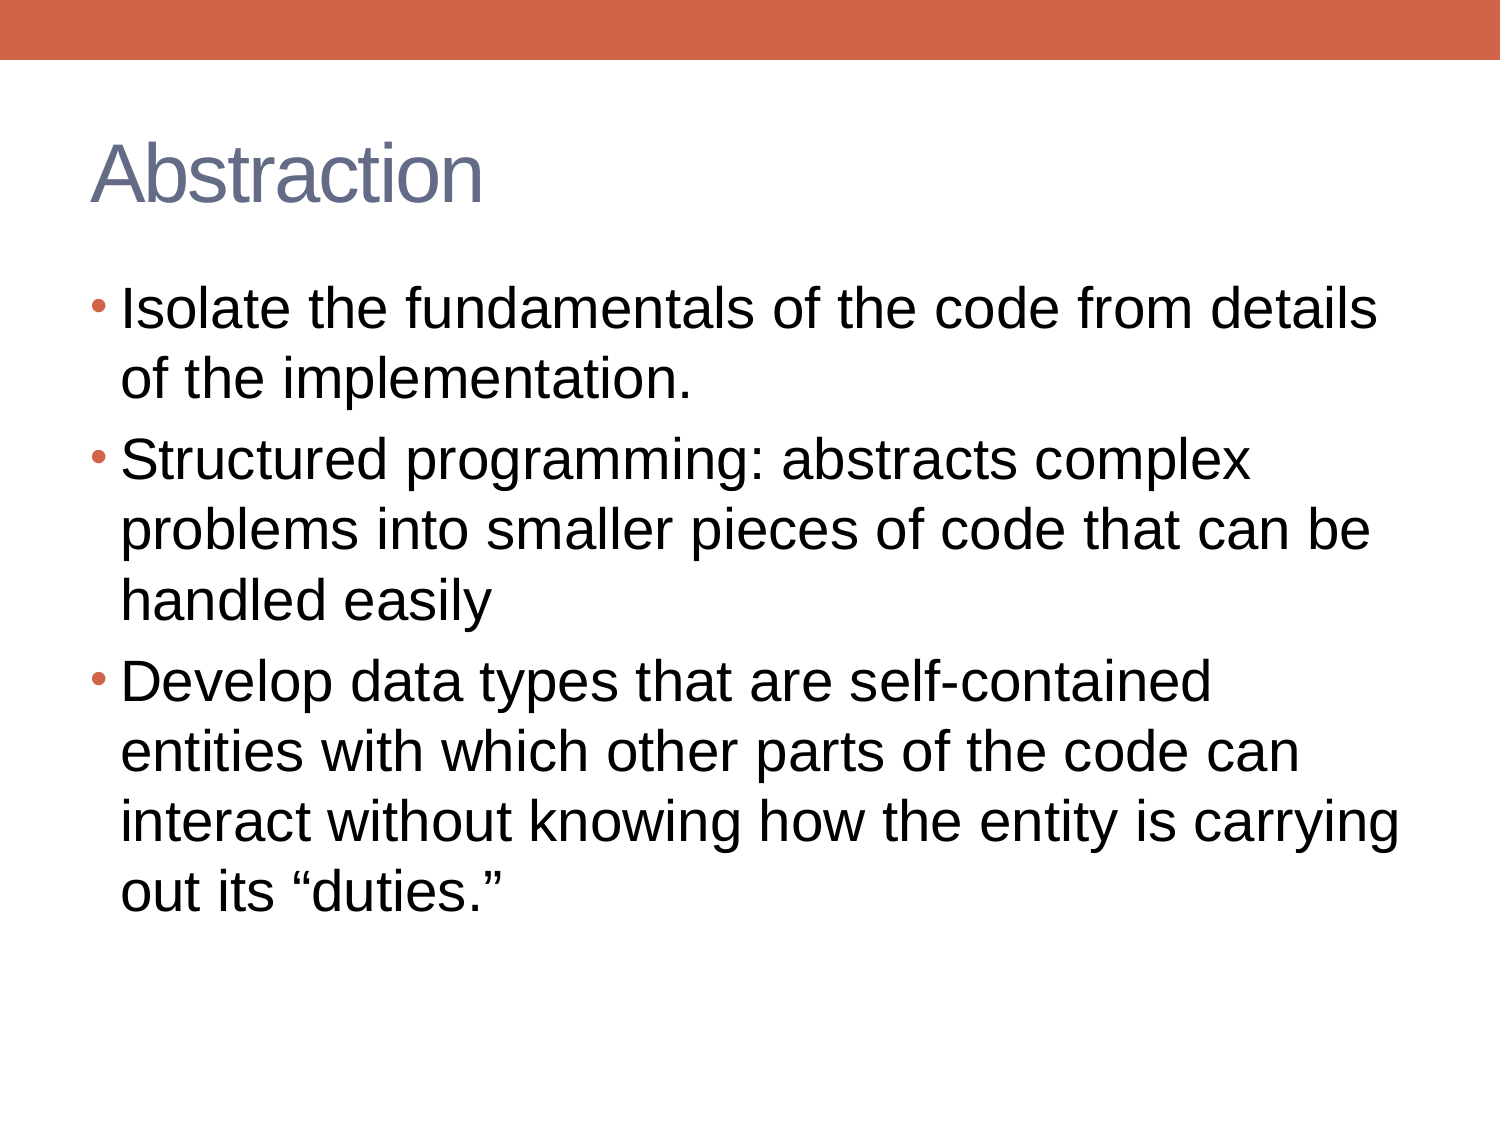

# Abstraction
Isolate the fundamentals of the code from details of the implementation.
Structured programming: abstracts complex problems into smaller pieces of code that can be handled easily
Develop data types that are self-contained entities with which other parts of the code can interact without knowing how the entity is carrying out its “duties.”